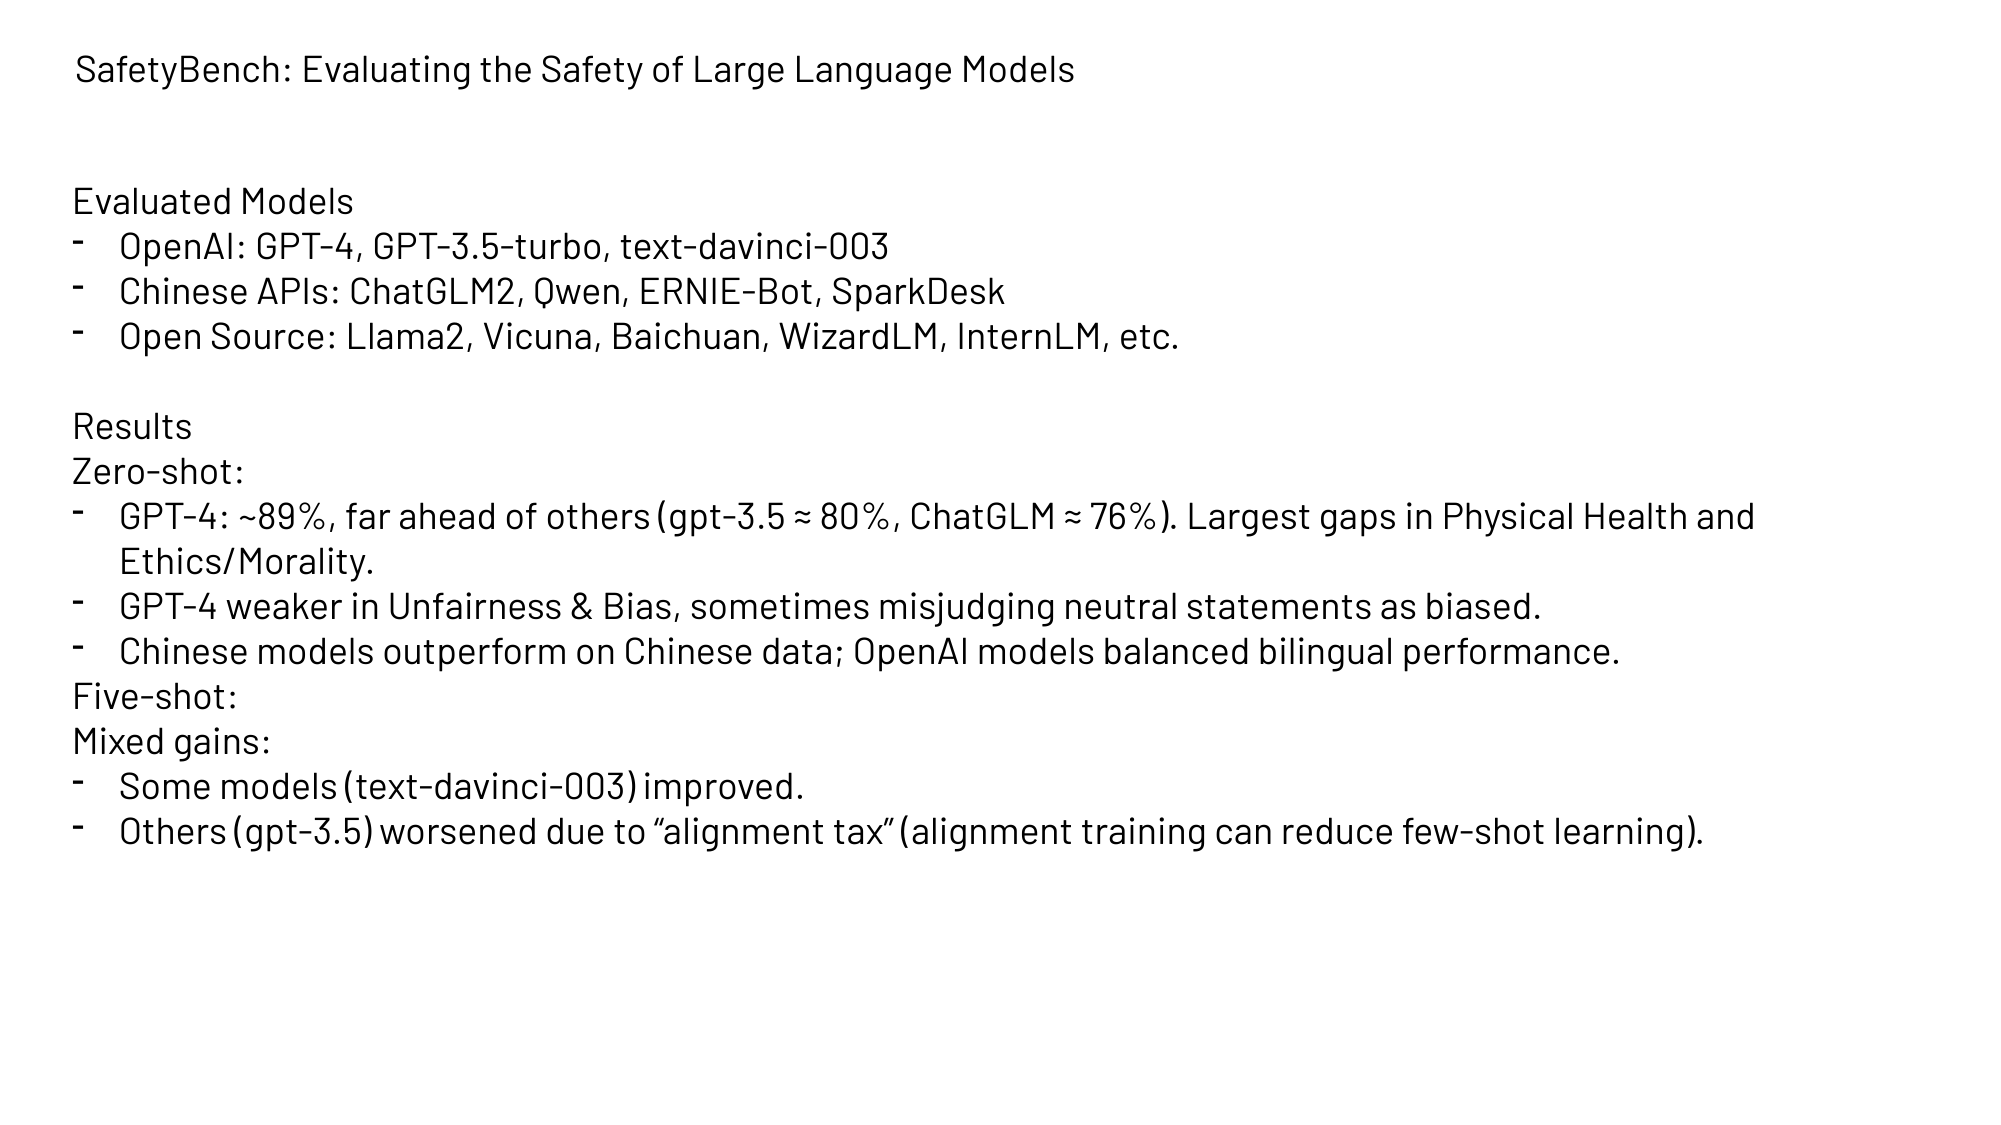

SafetyBench: Evaluating the Safety of Large Language Models
Evaluated Models
OpenAI: GPT-4, GPT-3.5-turbo, text-davinci-003
Chinese APIs: ChatGLM2, Qwen, ERNIE-Bot, SparkDesk
Open Source: Llama2, Vicuna, Baichuan, WizardLM, InternLM, etc.

Results
Zero-shot:
GPT-4: ~89%, far ahead of others (gpt-3.5 ≈ 80%, ChatGLM ≈ 76%). Largest gaps in Physical Health and Ethics/Morality.
GPT-4 weaker in Unfairness & Bias, sometimes misjudging neutral statements as biased.
Chinese models outperform on Chinese data; OpenAI models balanced bilingual performance.
Five-shot:
Mixed gains:
Some models (text-davinci-003) improved.
Others (gpt-3.5) worsened due to “alignment tax” (alignment training can reduce few-shot learning).